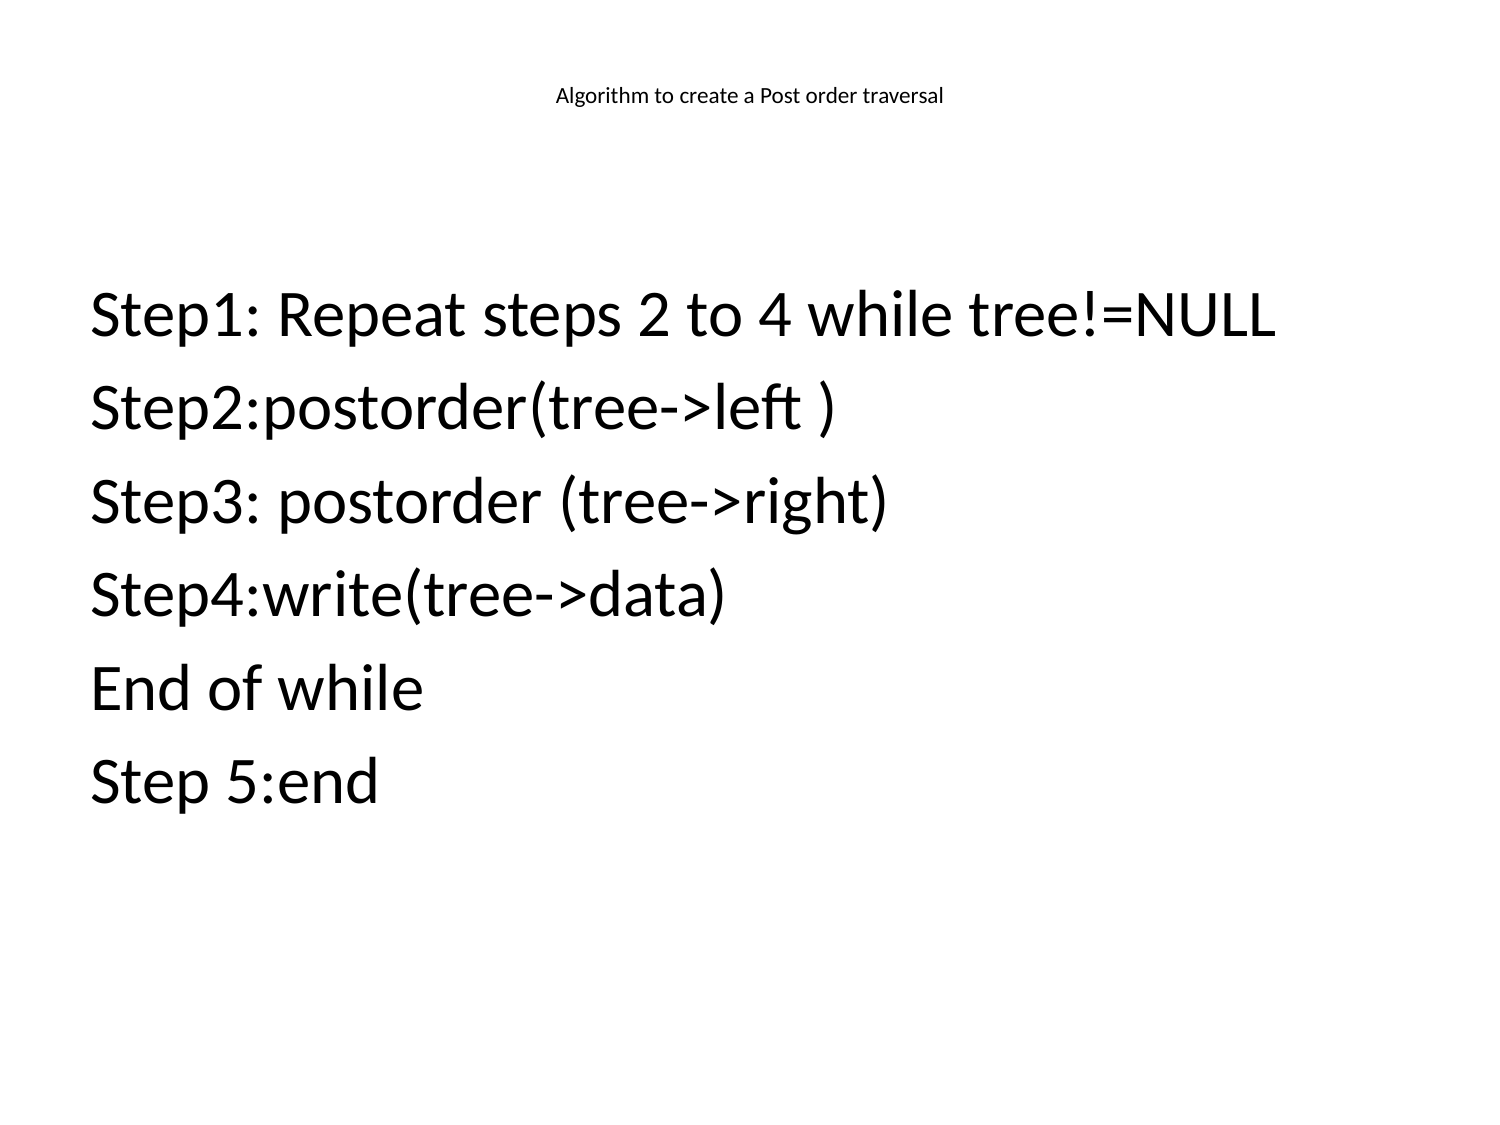

# Algorithm to create a Post order traversal
Step1: Repeat steps 2 to 4 while tree!=NULL
Step2:postorder(tree->left )
Step3: postorder (tree->right)
Step4:write(tree->data)
End of while
Step 5:end